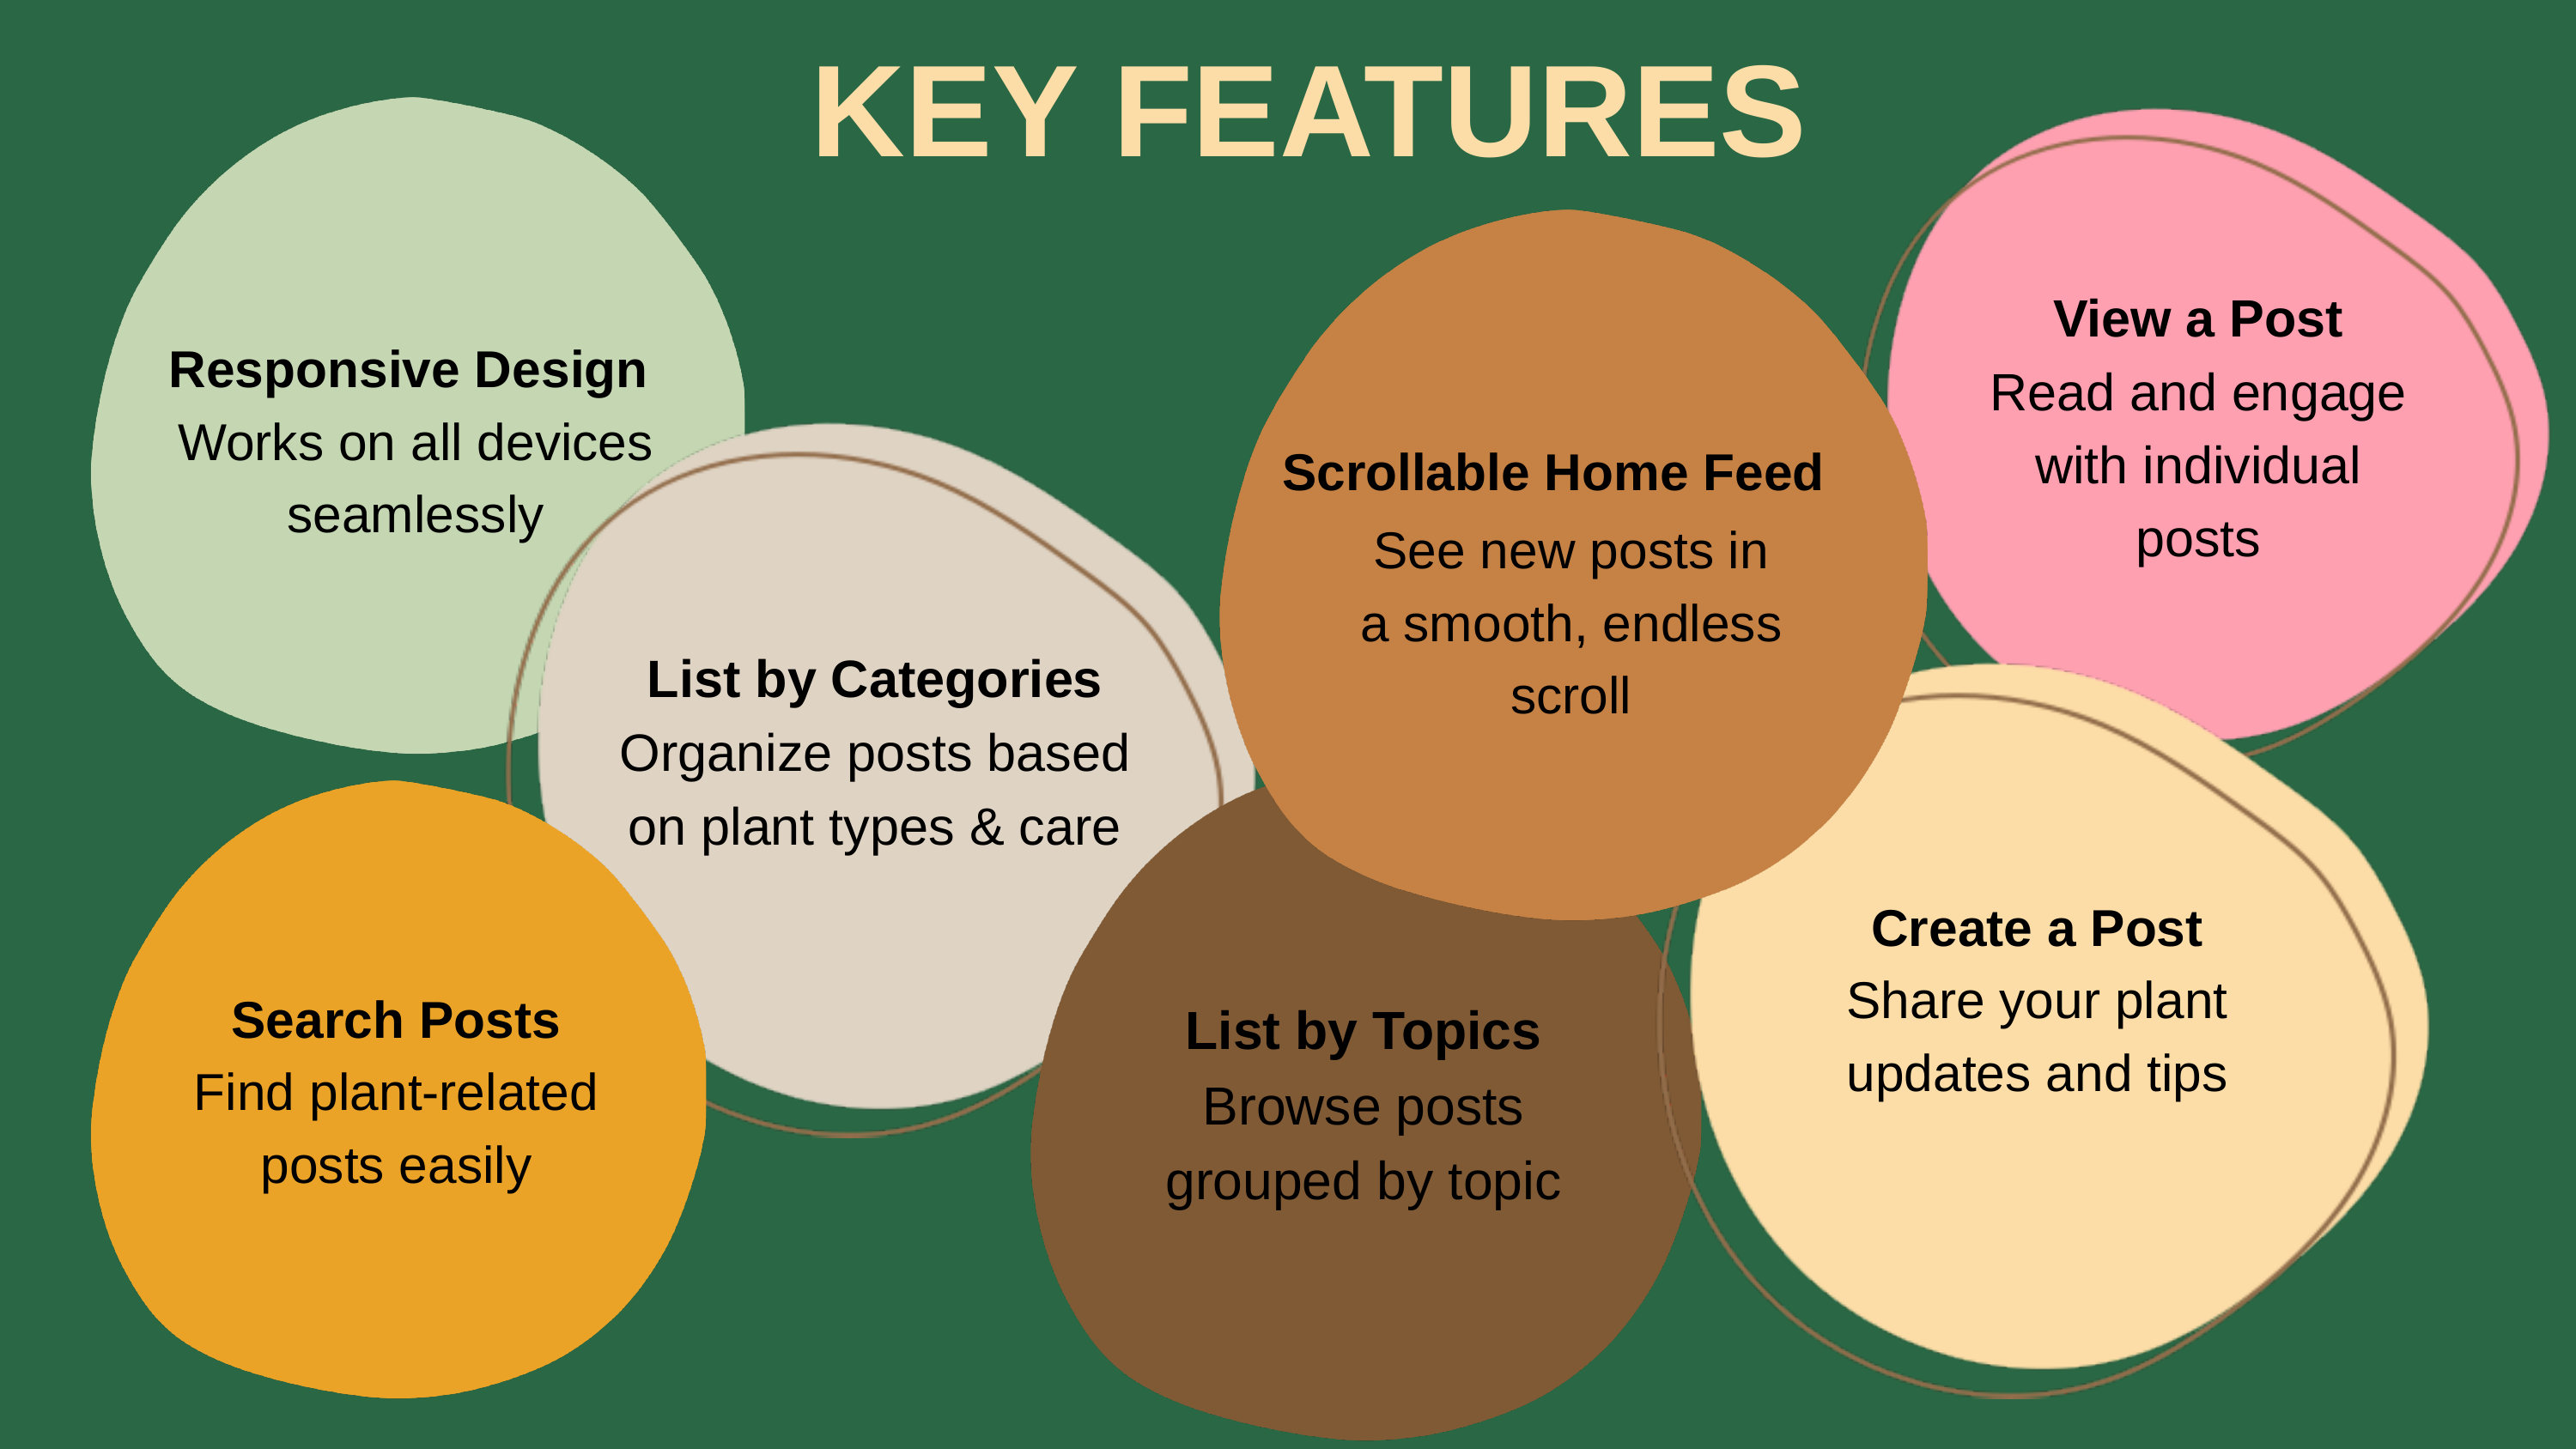

KEY FEATURES

View a Post
Read and engage with individual posts
Responsive Design
Works on all devices seamlessly

Scrollable Home Feed
See new posts in a smooth, endless scroll
List by Categories Organize posts based on plant types & care

Create a Post
Share your plant updates and tips
Search Posts
Find plant-related posts easily
List by Topics Browse posts grouped by topic